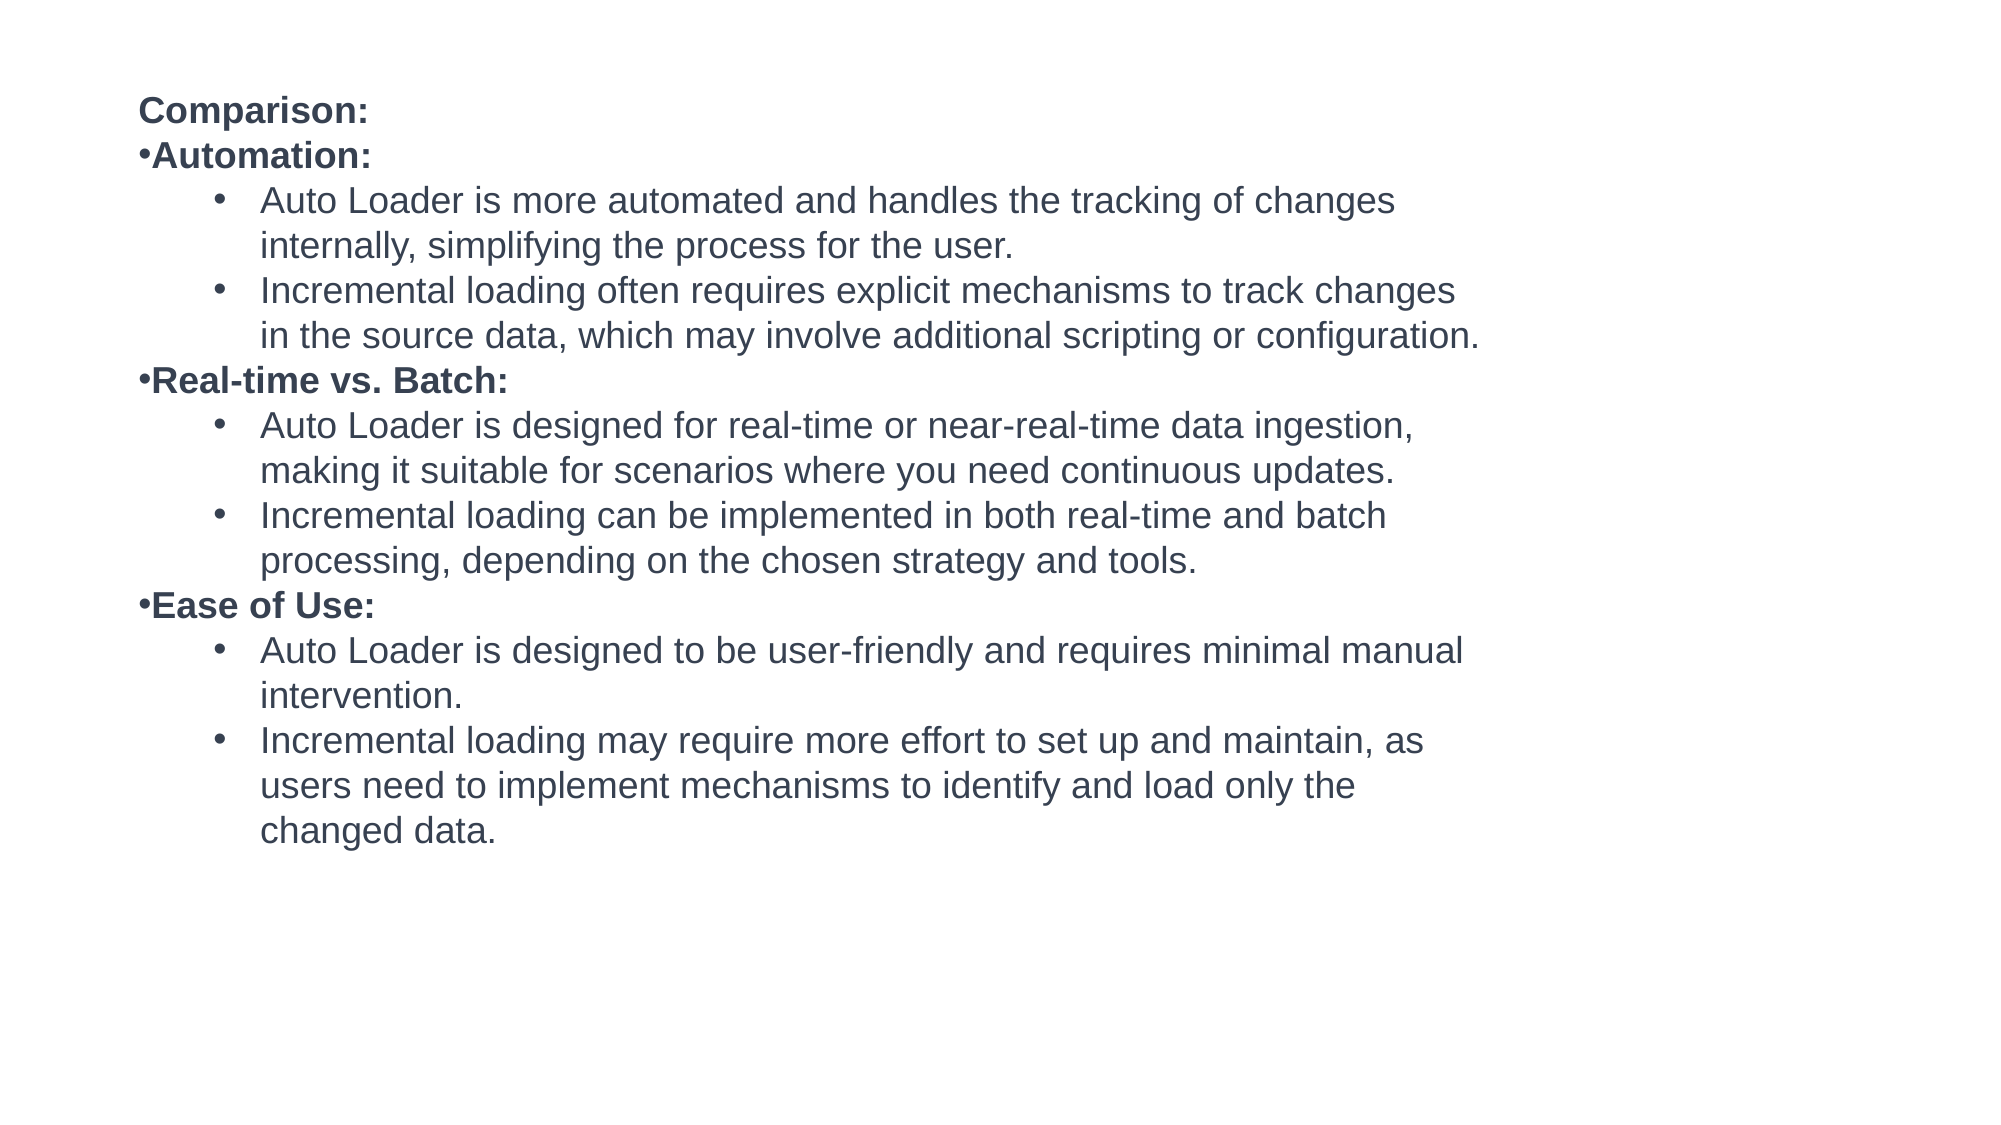

Comparison:
Automation:
Auto Loader is more automated and handles the tracking of changes internally, simplifying the process for the user.
Incremental loading often requires explicit mechanisms to track changes in the source data, which may involve additional scripting or configuration.
Real-time vs. Batch:
Auto Loader is designed for real-time or near-real-time data ingestion, making it suitable for scenarios where you need continuous updates.
Incremental loading can be implemented in both real-time and batch processing, depending on the chosen strategy and tools.
Ease of Use:
Auto Loader is designed to be user-friendly and requires minimal manual intervention.
Incremental loading may require more effort to set up and maintain, as users need to implement mechanisms to identify and load only the changed data.